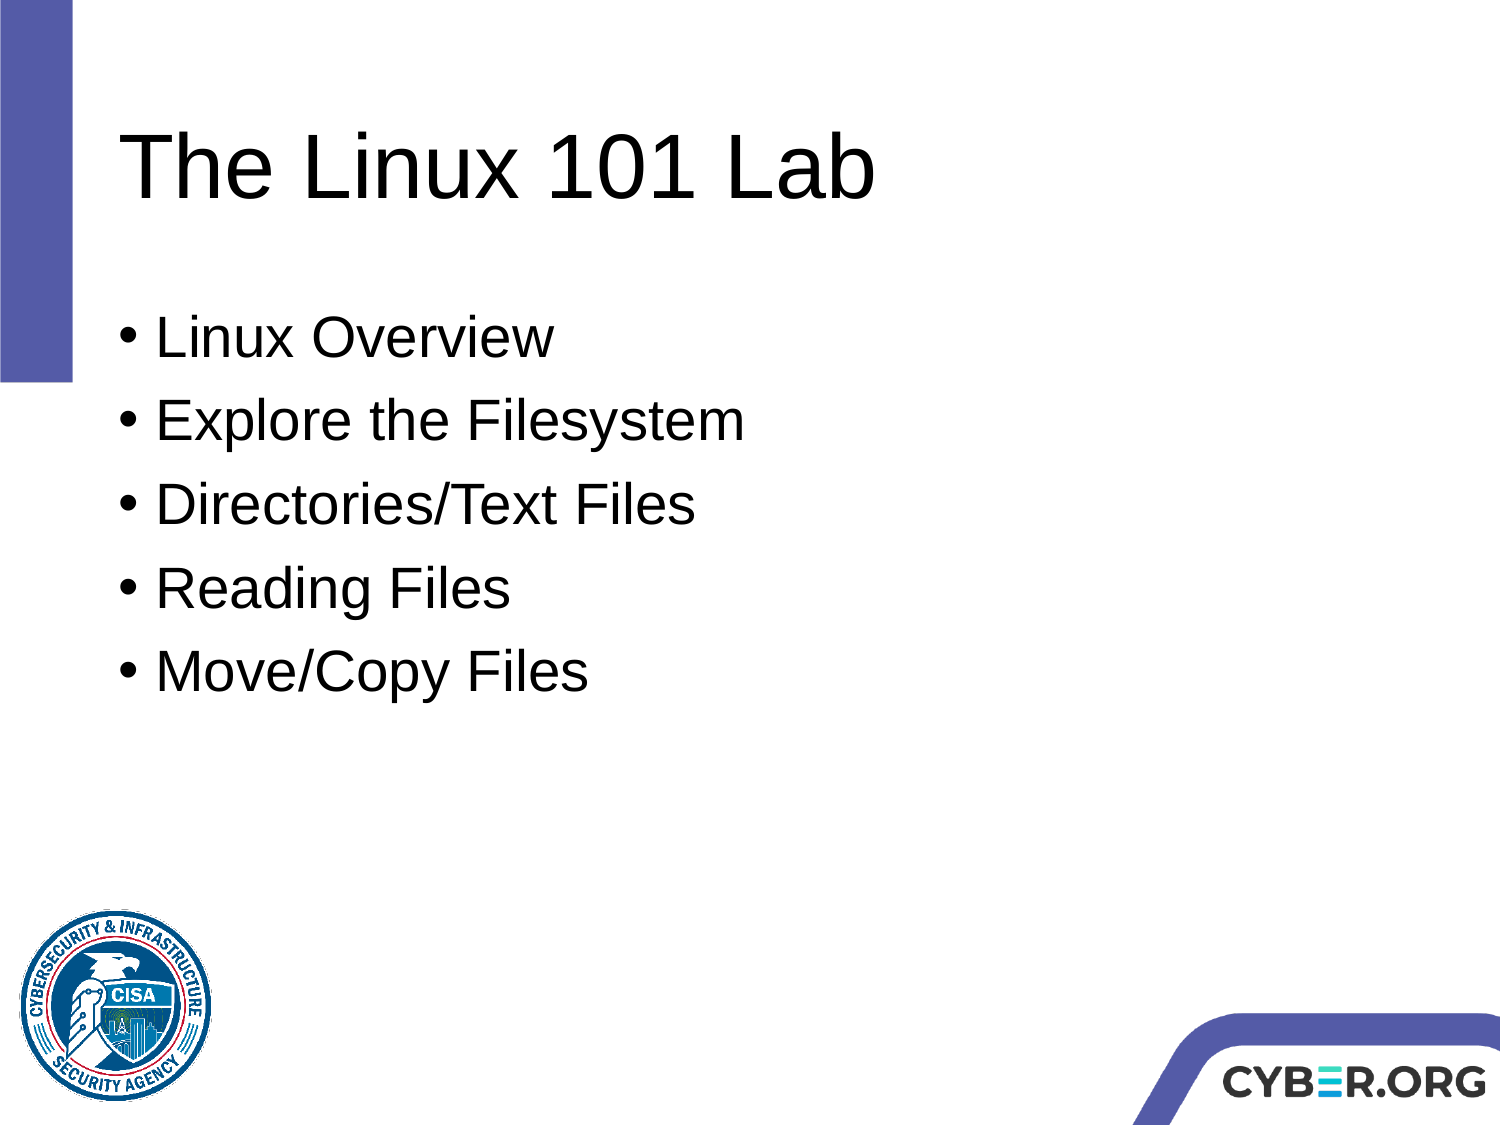

# The Linux 101 Lab
Linux Overview
Explore the Filesystem
Directories/Text Files
Reading Files
Move/Copy Files